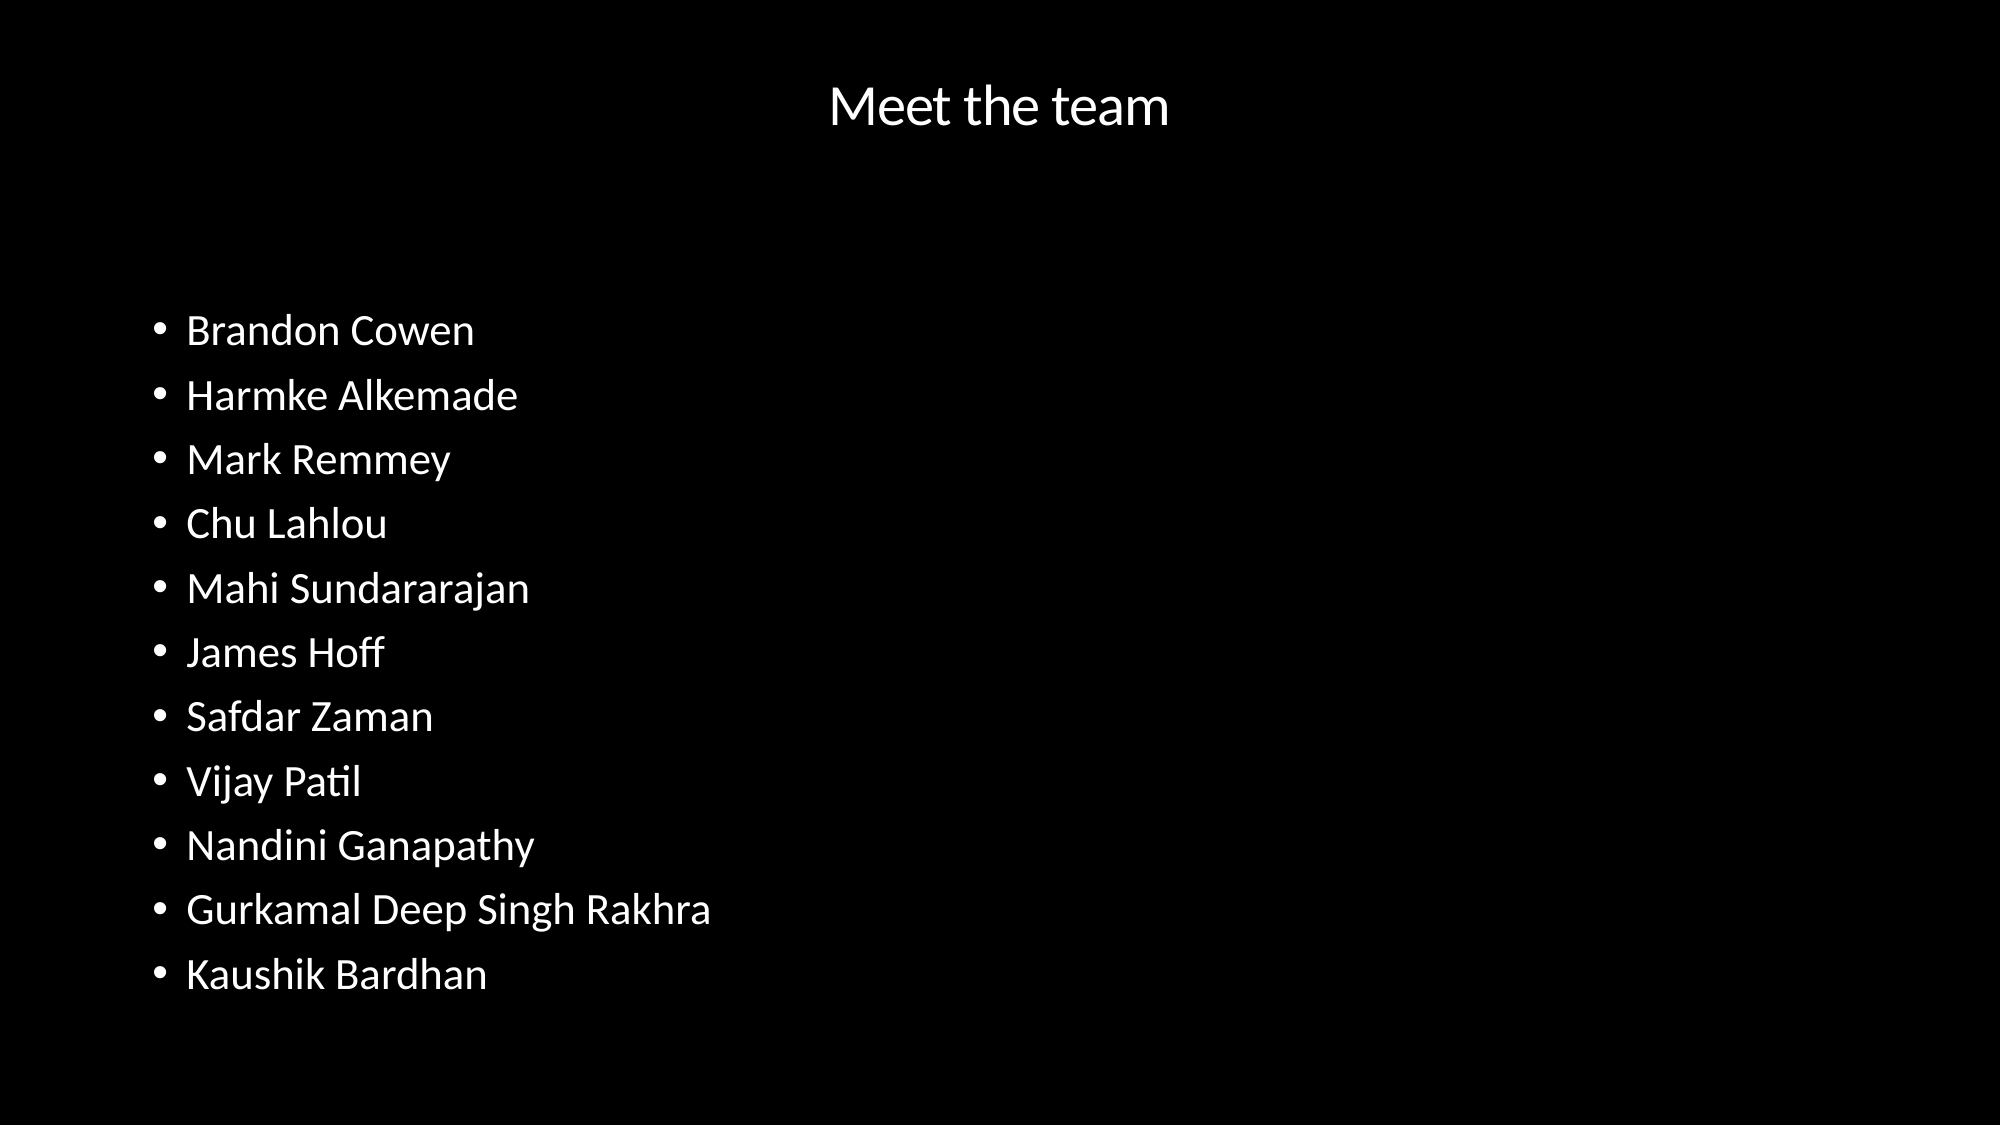

# Meet the team
Brandon Cowen
Harmke Alkemade
Mark Remmey
Chu Lahlou
Mahi Sundararajan
James Hoff
Safdar Zaman
Vijay Patil
Nandini Ganapathy
Gurkamal Deep Singh Rakhra
Kaushik Bardhan